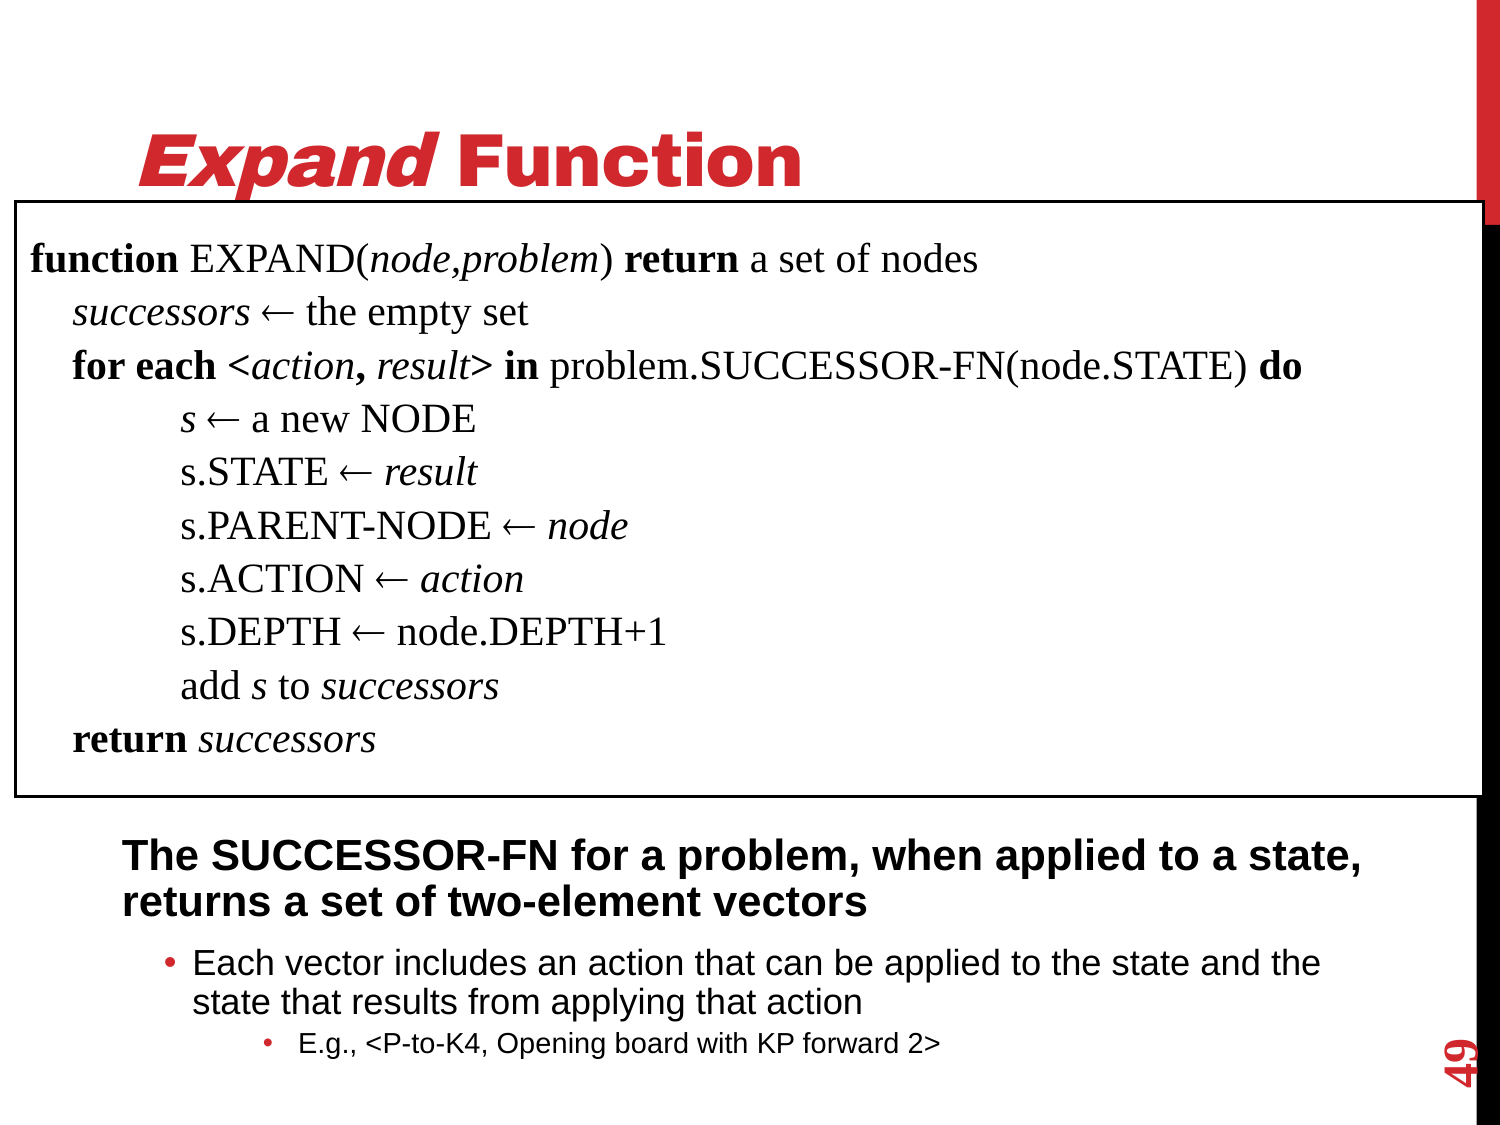

# Expand Function
function EXPAND(node,problem) return a set of nodes
    successors ← the empty set
    for each <action, result> in problem.SUCCESSOR-FN(node.STATE) do
	s ← a new NODE
	s.STATE ← result
	s.PARENT-NODE ← node
	s.ACTION ← action
	s.DEPTH ← node.DEPTH+1
	add s to successors
    return successors
The SUCCESSOR-FN for a problem, when applied to a state, returns a set of two-element vectors
Each vector includes an action that can be applied to the state and the state that results from applying that action
E.g., <P-to-K4, Opening board with KP forward 2>
49